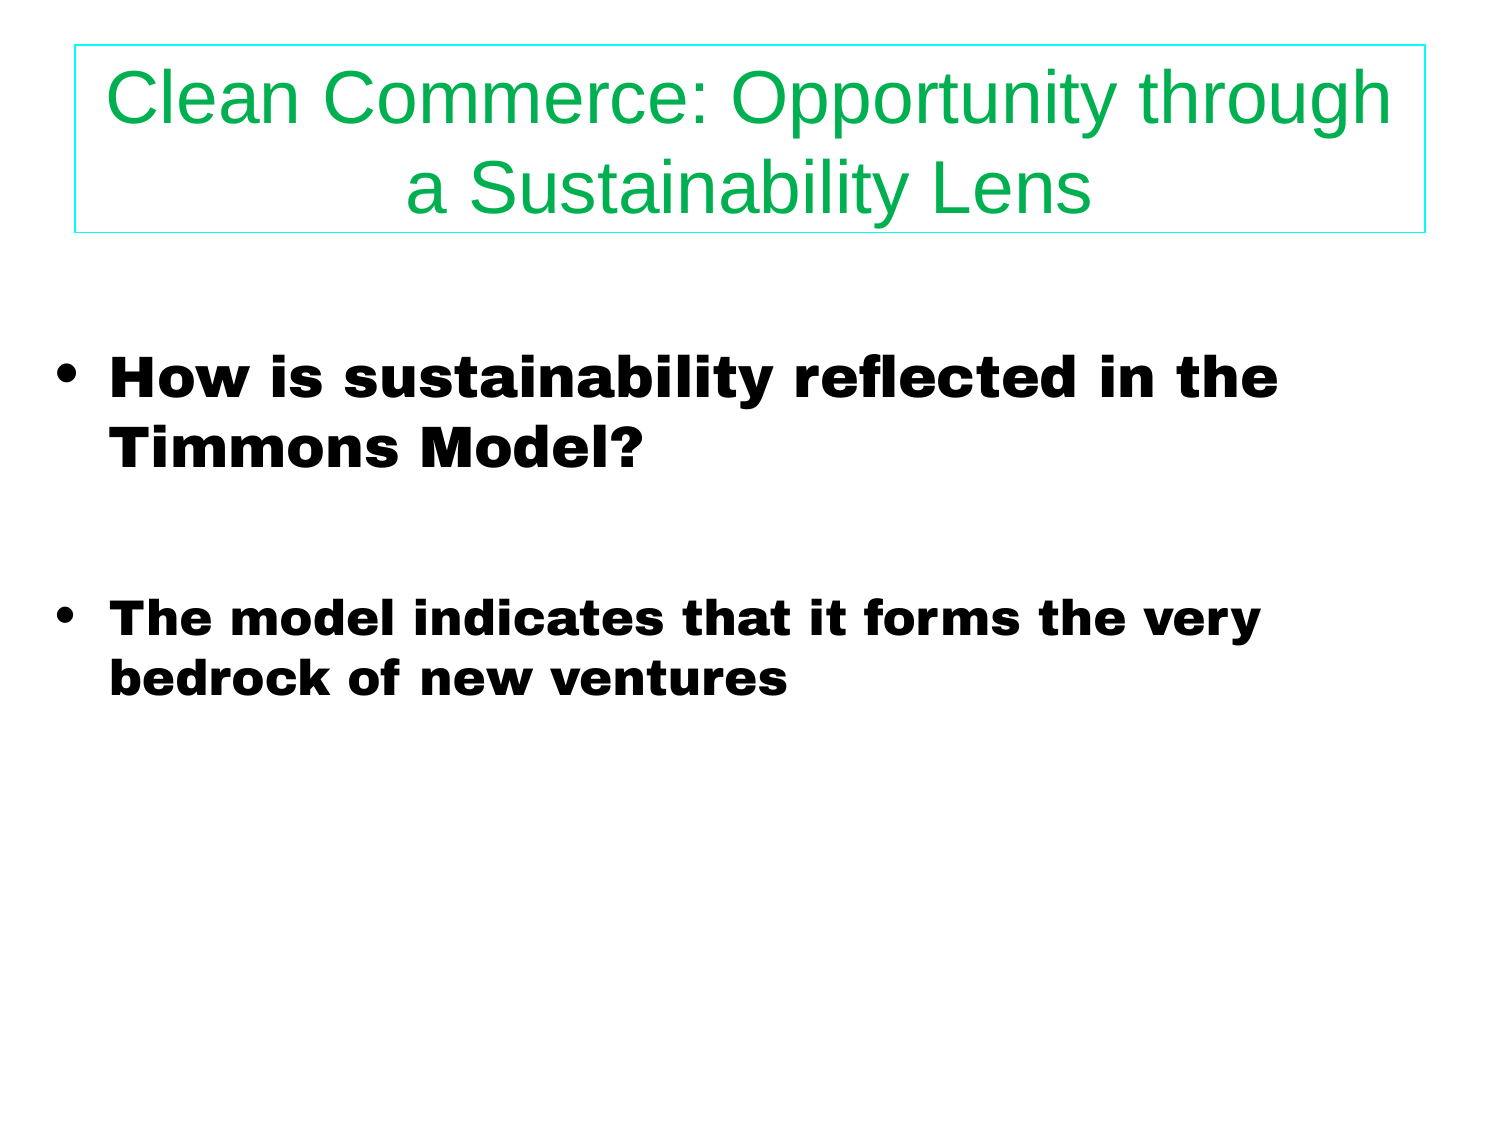

# Clean Commerce: Opportunity through a Sustainability Lens

How is sustainability reflected in the Timmons Model?

The model indicates that it forms the very bedrock of new ventures